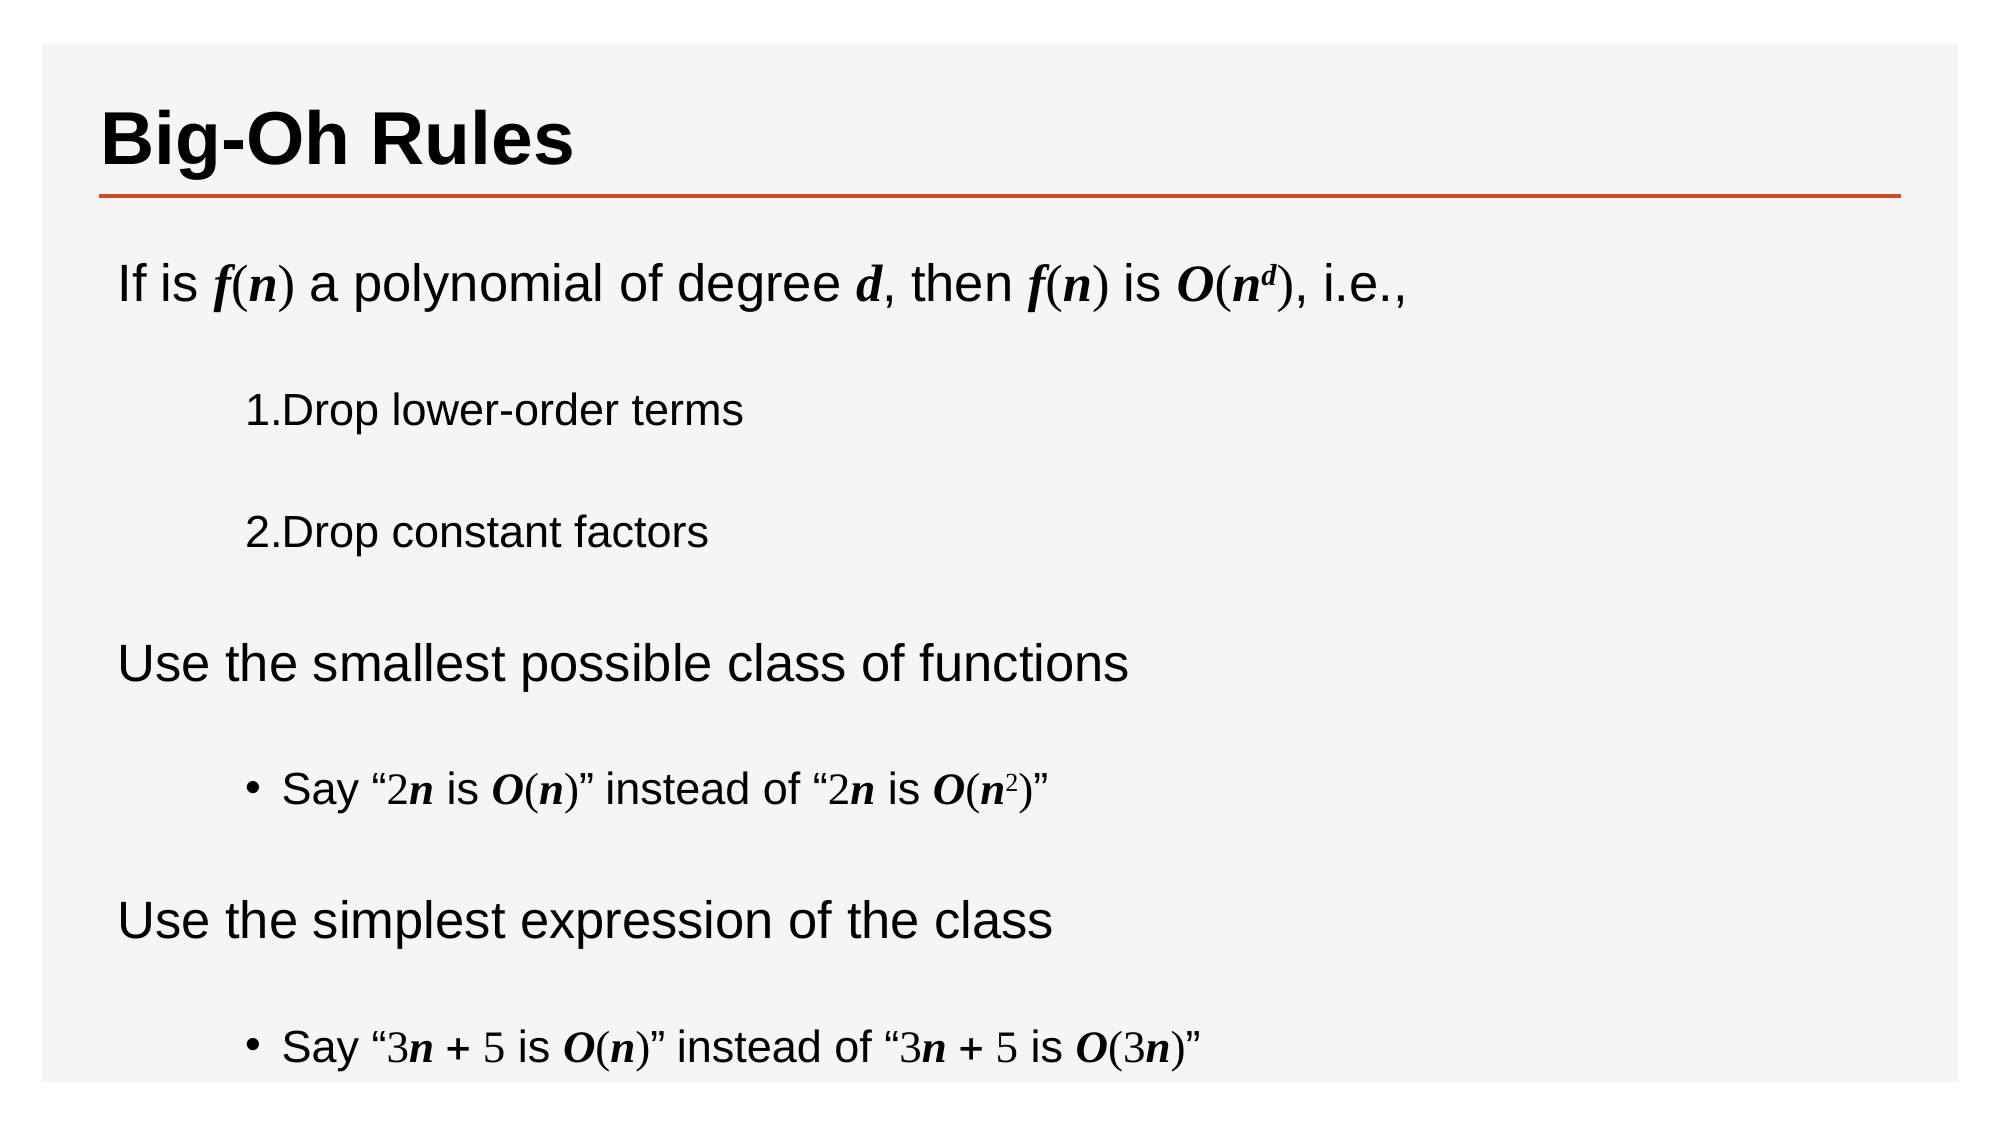

# Big-Oh Rules
If is f(n) a polynomial of degree d, then f(n) is O(nd), i.e.,
Drop lower-order terms
Drop constant factors
Use the smallest possible class of functions
Say “2n is O(n)” instead of “2n is O(n2)”
Use the simplest expression of the class
Say “3n + 5 is O(n)” instead of “3n + 5 is O(3n)”